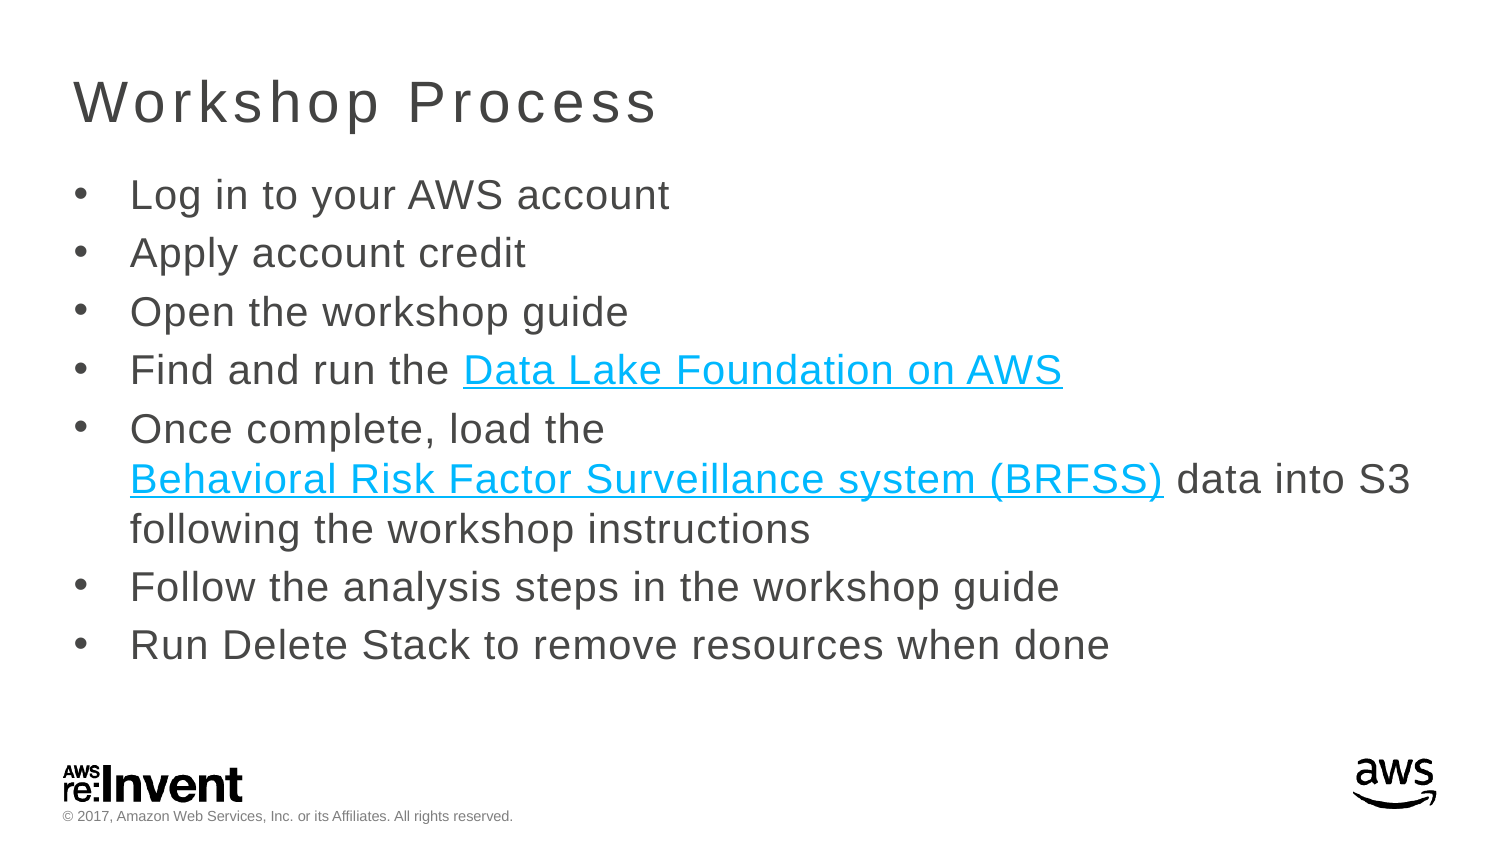

# Workshop Process
Log in to your AWS account
Apply account credit
Open the workshop guide
Find and run the Data Lake Foundation on AWS
Once complete, load the Behavioral Risk Factor Surveillance system (BRFSS) data into S3 following the workshop instructions
Follow the analysis steps in the workshop guide
Run Delete Stack to remove resources when done